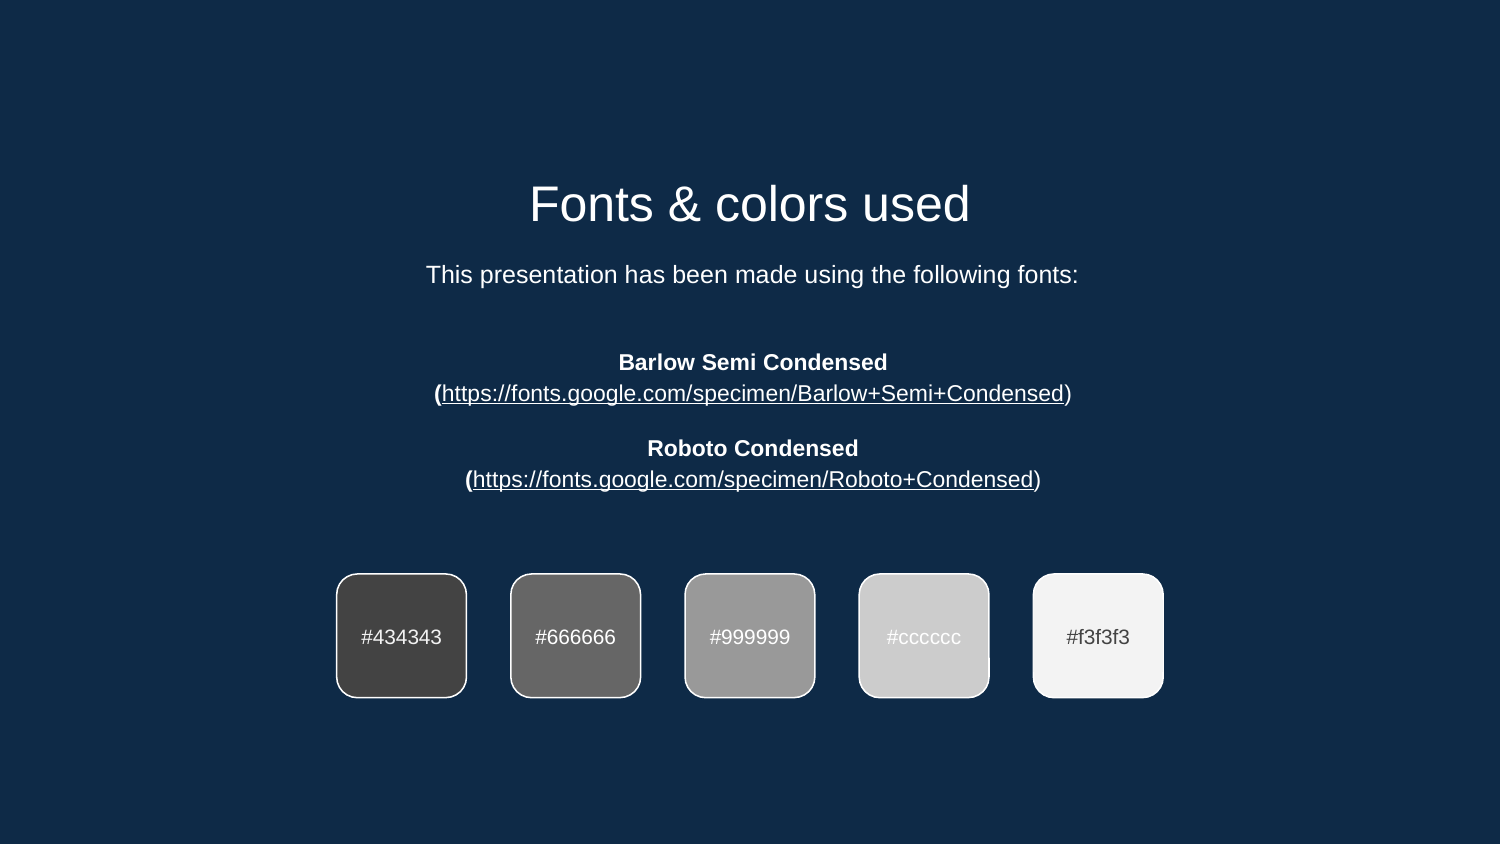

Fonts & colors used
This presentation has been made using the following fonts:

Barlow Semi Condensed
(https://fonts.google.com/specimen/Barlow+Semi+Condensed)

Roboto Condensed
(https://fonts.google.com/specimen/Roboto+Condensed)

#434343
#666666
#999999
#cccccc

#f3f3f3